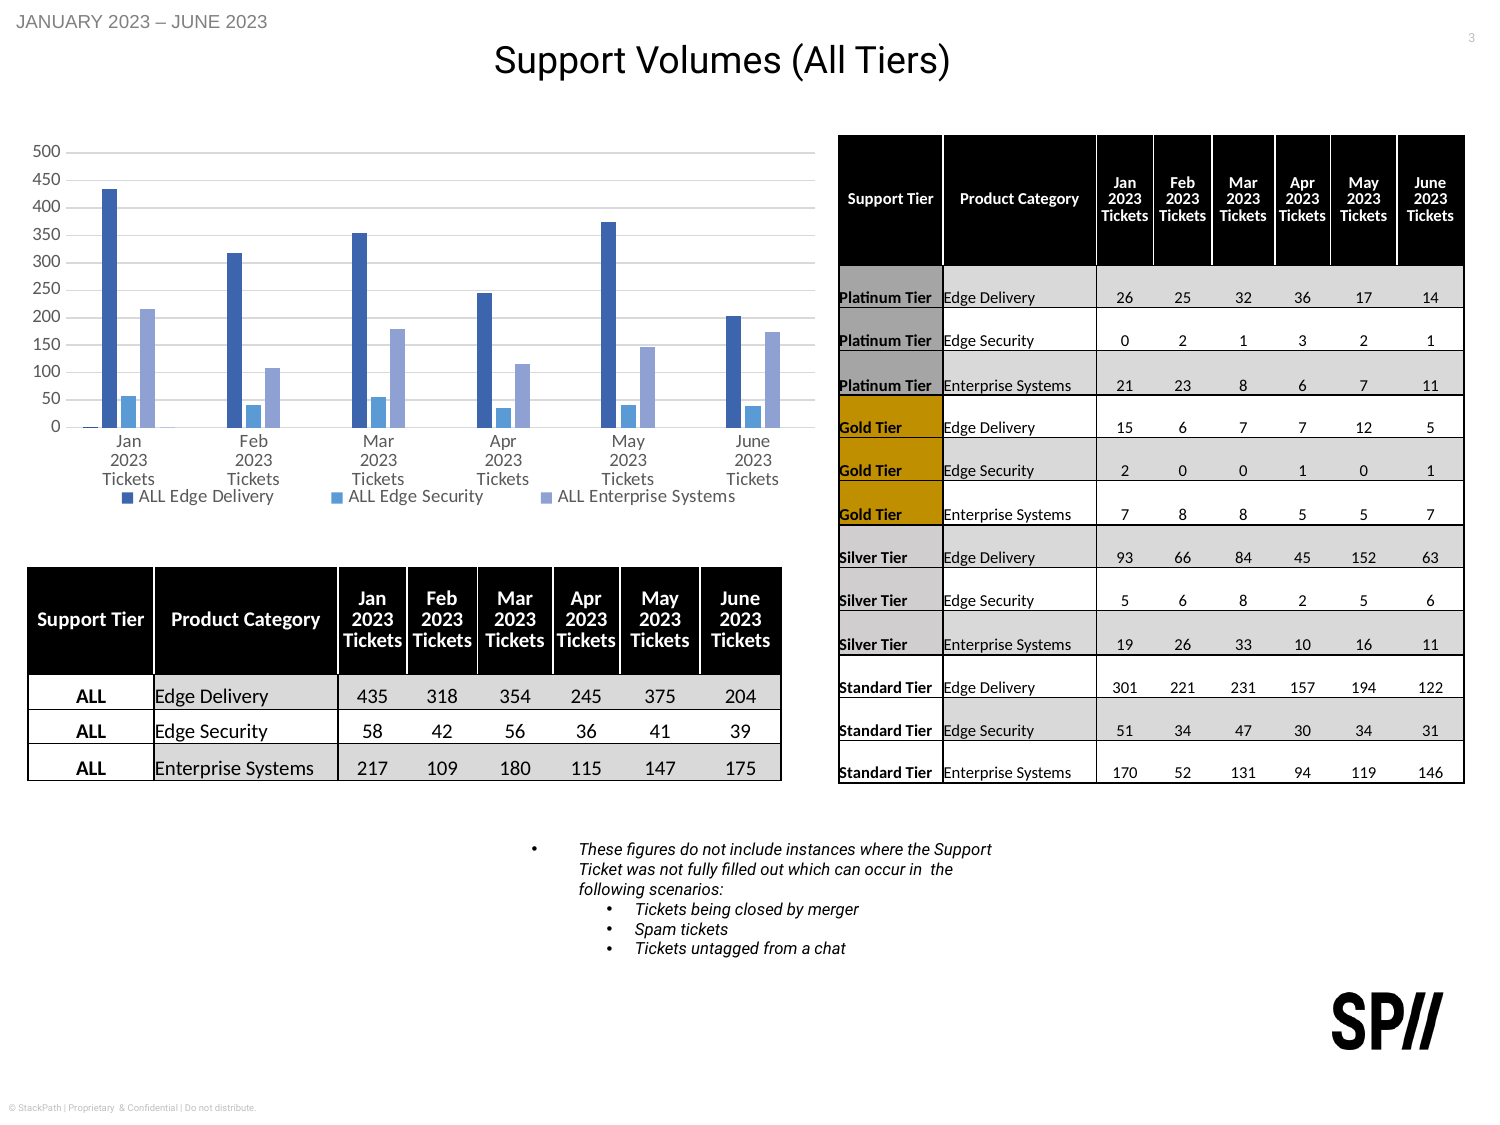

3
January 2023 – June 2023
Support Volumes (All Tiers)

[unsupported chart]

| Support Tier | Product Category | Jan 2023 Tickets | Feb 2023 Tickets | Mar 2023 Tickets | Apr 2023 Tickets | May 2023 Tickets | June 2023 Tickets |
| --- | --- | --- | --- | --- | --- | --- | --- |
| Platinum Tier | Edge Delivery | 26 | 25 | 32 | 36 | 17 | 14 |
| Platinum Tier | Edge Security | 0 | 2 | 1 | 3 | 2 | 1 |
| Platinum Tier | Enterprise Systems | 21 | 23 | 8 | 6 | 7 | 11 |
| Gold Tier | Edge Delivery | 15 | 6 | 7 | 7 | 12 | 5 |
| Gold Tier | Edge Security | 2 | 0 | 0 | 1 | 0 | 1 |
| Gold Tier | Enterprise Systems | 7 | 8 | 8 | 5 | 5 | 7 |
| Silver Tier | Edge Delivery | 93 | 66 | 84 | 45 | 152 | 63 |
| Silver Tier | Edge Security | 5 | 6 | 8 | 2 | 5 | 6 |
| Silver Tier | Enterprise Systems | 19 | 26 | 33 | 10 | 16 | 11 |
| Standard Tier | Edge Delivery | 301 | 221 | 231 | 157 | 194 | 122 |
| Standard Tier | Edge Security | 51 | 34 | 47 | 30 | 34 | 31 |
| Standard Tier | Enterprise Systems | 170 | 52 | 131 | 94 | 119 | 146 |
| Support Tier | Product Category | Jan 2023 Tickets | Feb 2023 Tickets | Mar 2023 Tickets | Apr 2023 Tickets | May 2023 Tickets | June 2023 Tickets |
| --- | --- | --- | --- | --- | --- | --- | --- |
| ALL | Edge Delivery | 435 | 318 | 354 | 245 | 375 | 204 |
| ALL | Edge Security | 58 | 42 | 56 | 36 | 41 | 39 |
| ALL | Enterprise Systems | 217 | 109 | 180 | 115 | 147 | 175 |
These figures do not include instances where the Support Ticket was not fully filled out which can occur in  the following scenarios:
Tickets being closed by merger
Spam tickets
Tickets untagged from a chat
© StackPath | Proprietary  & Confidential | Do not distribute.